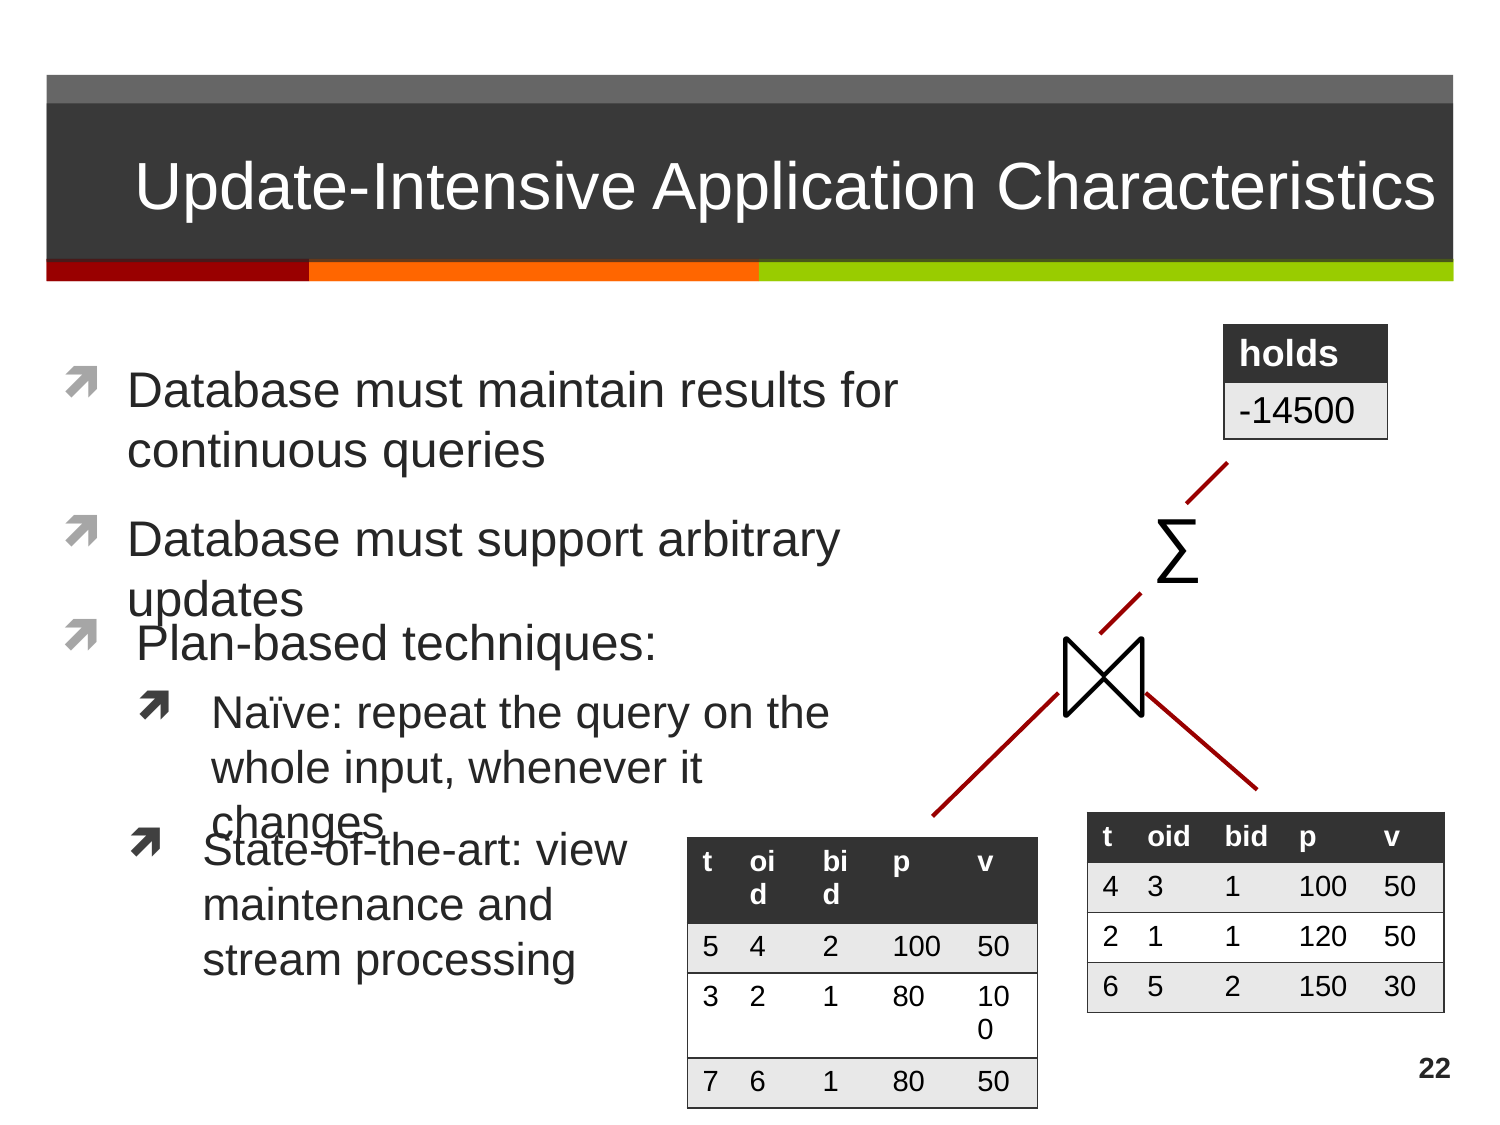

# Update-Intensive Application Characteristics
| holds |
| --- |
| -14500 |
Database must maintain results for continuous queries
Database must support arbitrary updates
∑
⨝
Plan-based techniques:
Naïve: repeat the query on the whole input, whenever it changes

State-of-the-art: view maintenance and stream processing

| t | oid | bid | p | v |
| --- | --- | --- | --- | --- |
| 4 | 3 | 1 | 100 | 50 |
| 2 | 1 | 1 | 120 | 50 |
| 6 | 5 | 2 | 150 | 30 |
| t | oid | bid | p | v |
| --- | --- | --- | --- | --- |
| 5 | 4 | 2 | 100 | 50 |
| 3 | 2 | 1 | 80 | 100 |
| 7 | 6 | 1 | 80 | 50 |